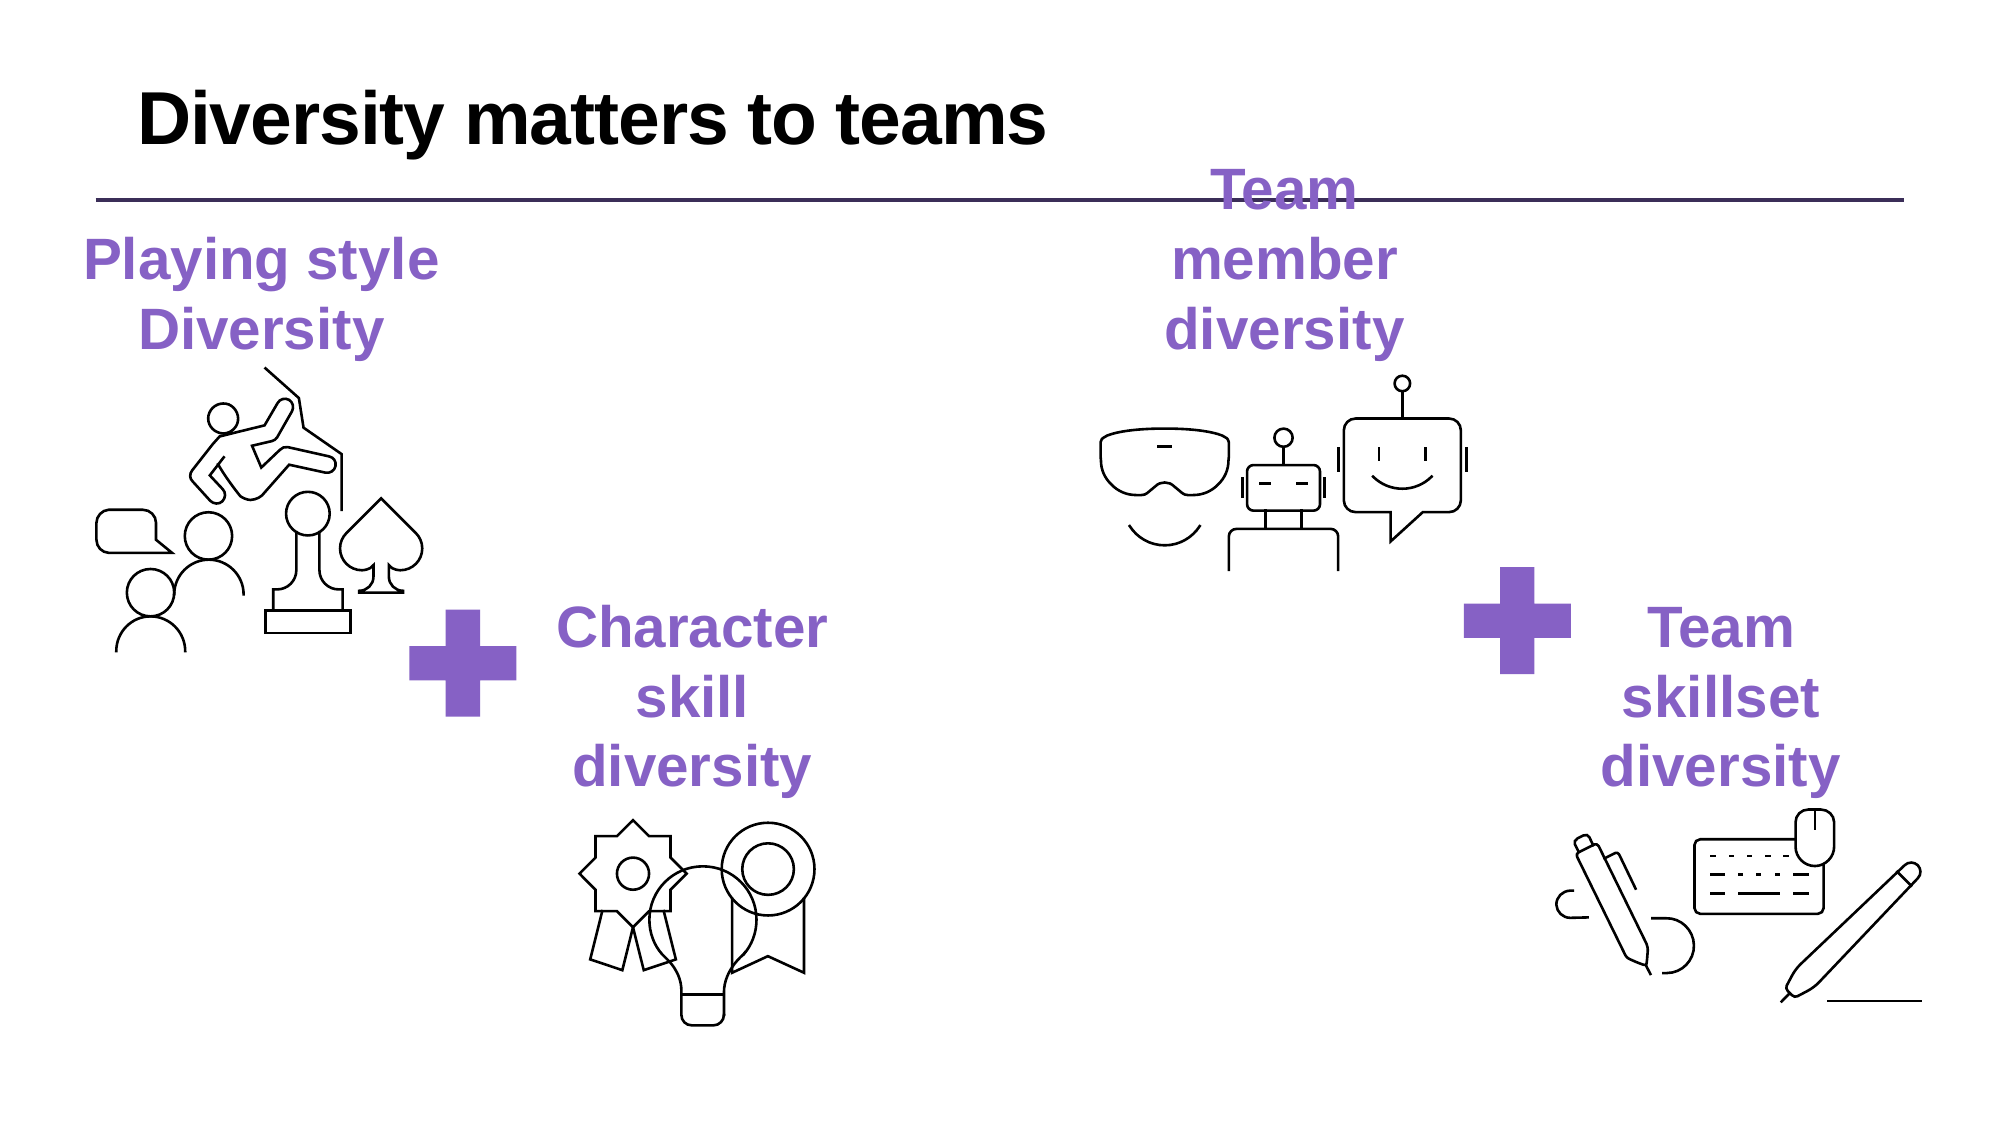

# Diversity matters to teams
Playing style
Diversity
Team member
diversity

Character skill diversity

Team skillset diversity